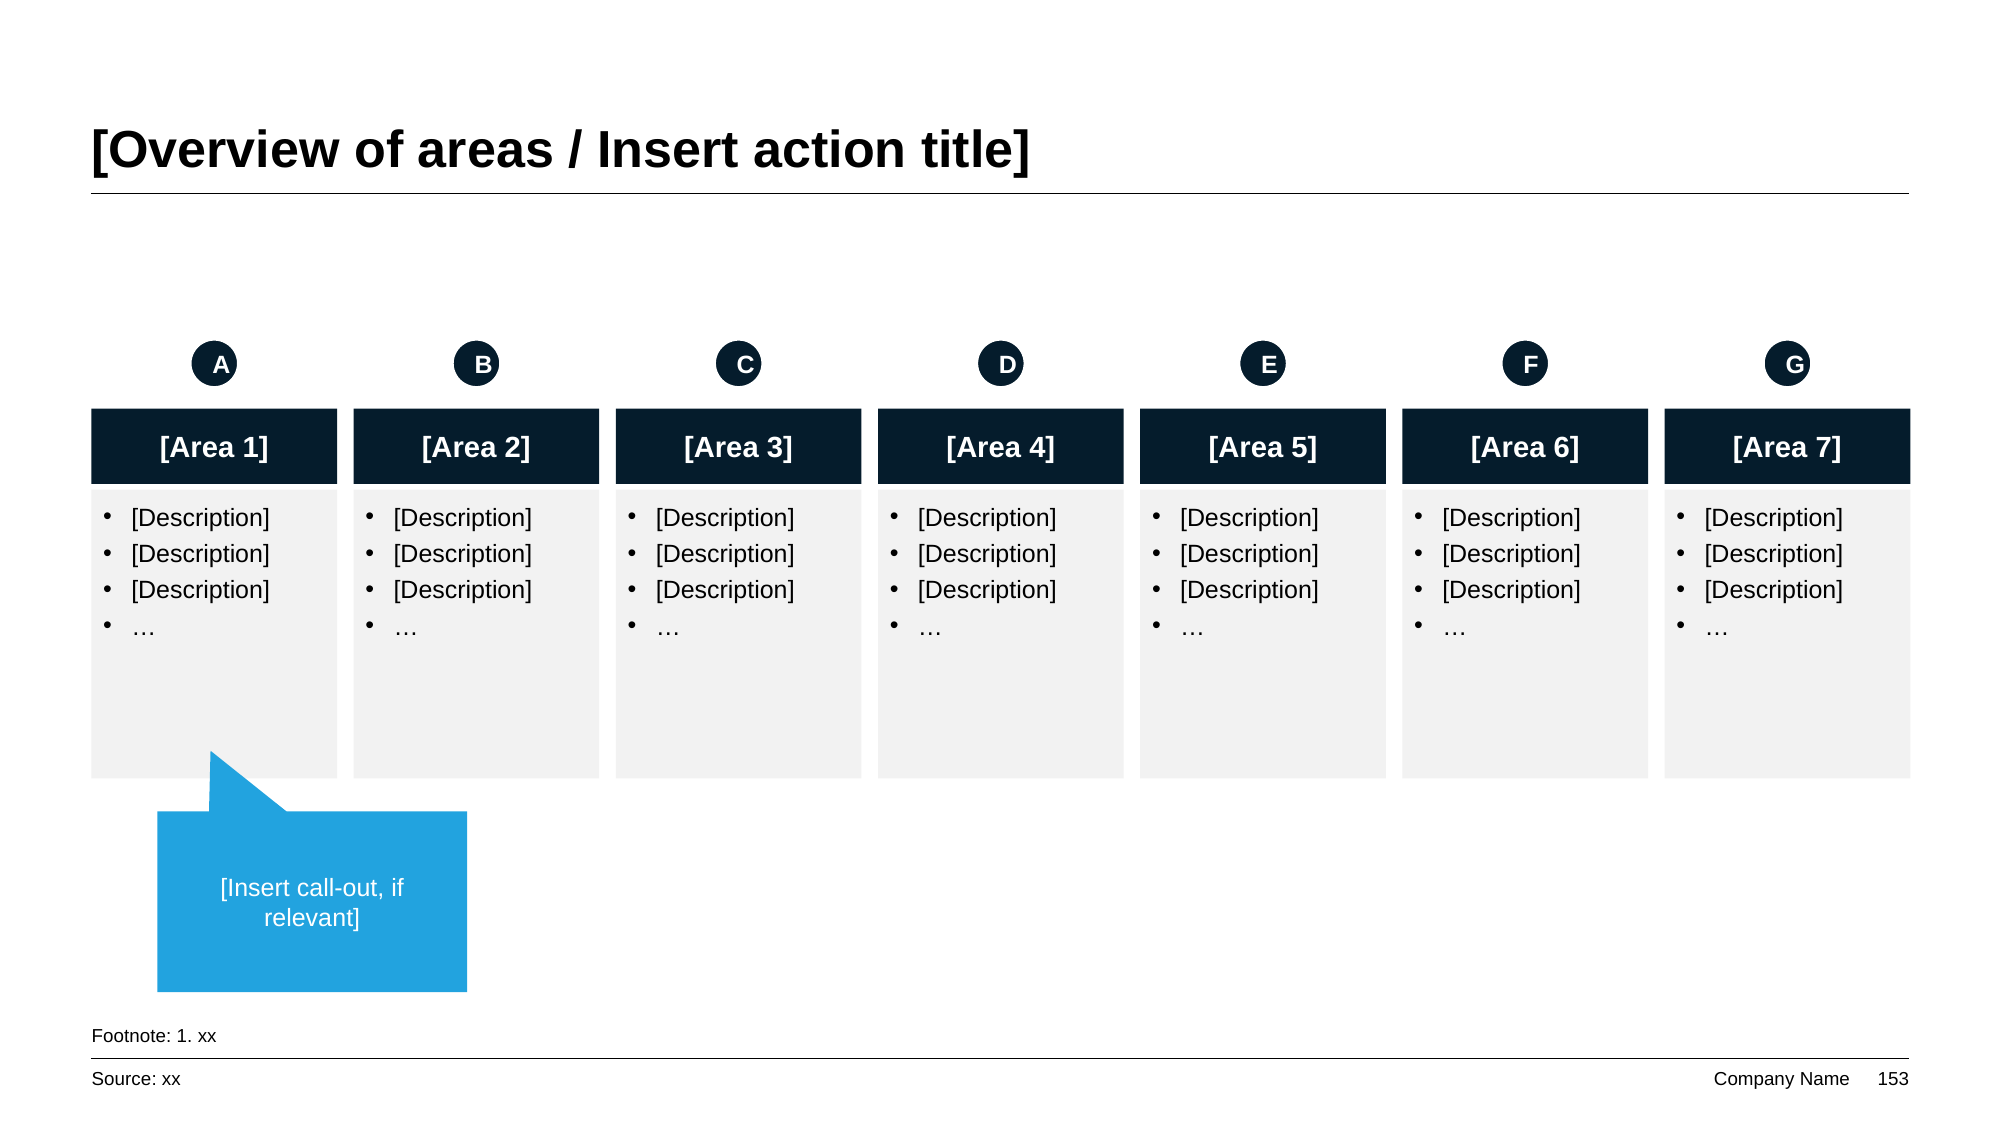

# [Overview of areas / Insert action title]

A
B
C
D
E
F
G
[Area 1]
[Area 2]
[Area 3]
[Area 4]
[Area 5]
[Area 6]
[Area 7]
[Description]
[Description]
[Description]
…
[Description]
[Description]
[Description]
…
[Description]
[Description]
[Description]
…
[Description]
[Description]
[Description]
…
[Description]
[Description]
[Description]
…
[Description]
[Description]
[Description]
…
[Description]
[Description]
[Description]
…
[Insert call-out, if relevant]
Footnote: 1. xx
Source: xx